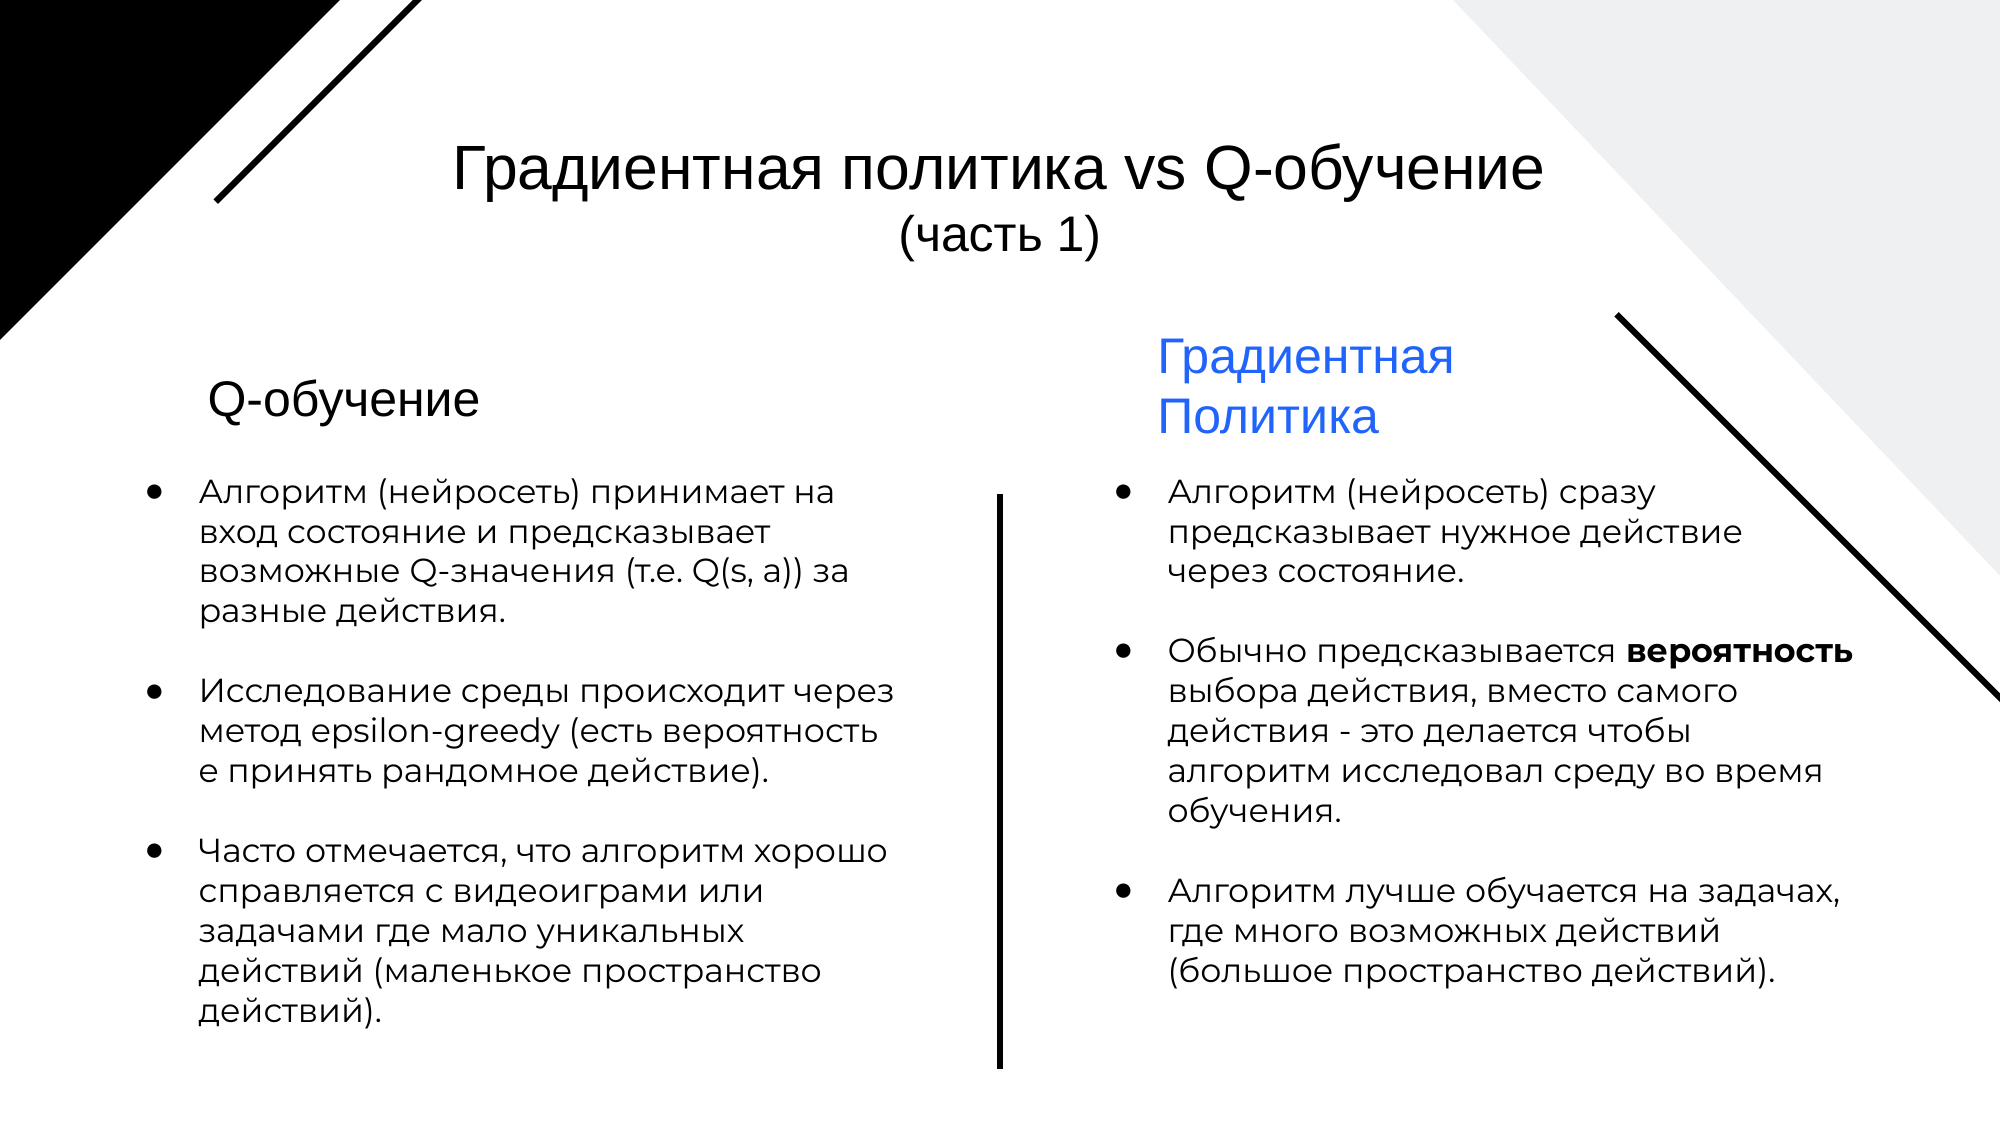

Градиентная политика vs Q-обучение
(часть 1)
Градиентная
Политика

Q-обучение
Алгоритм (нейросеть) принимает на вход состояние и предсказывает возможные Q-значения (т.е. Q(s, a)) за разные действия.

Исследование среды происходит через метод epsilon-greedy (есть вероятность e принять рандомное действие).

Часто отмечается, что алгоритм хорошо справляется с видеоиграми или задачами где мало уникальных действий (маленькое пространство действий).
Алгоритм (нейросеть) сразу предсказывает нужное действие
через состояние.

Обычно предсказывается вероятность выбора действия, вместо самого действия - это делается чтобы алгоритм исследовал среду во время обучения.

Алгоритм лучше обучается на задачах, где много возможных действий (большое пространство действий).